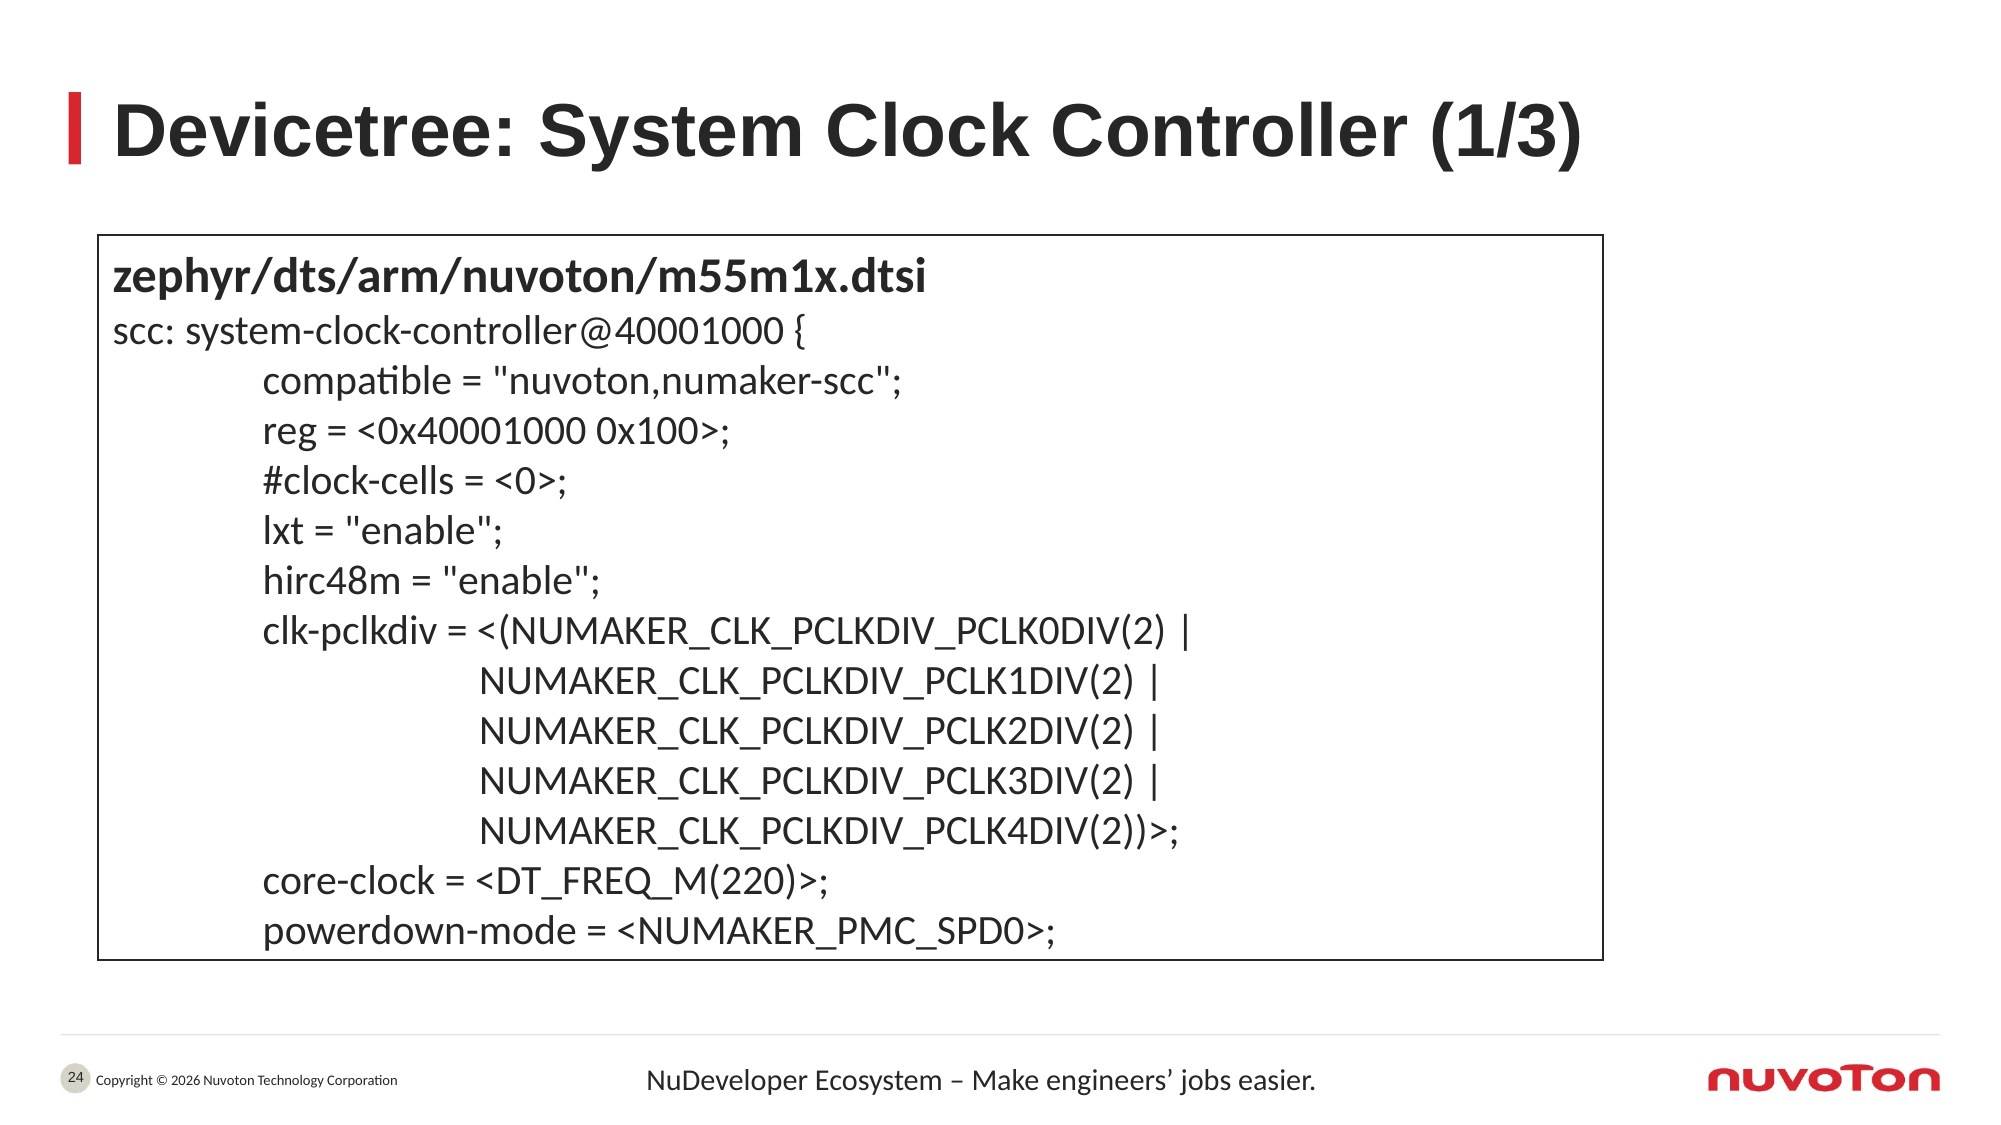

# Devicetree: System Clock Controller (1/3)
zephyr/dts/arm/nuvoton/m55m1x.dtsi
scc: system-clock-controller@40001000 {
	compatible = "nuvoton,numaker-scc";
	reg = <0x40001000 0x100>;
	#clock-cells = <0>;
	lxt = "enable";
	hirc48m = "enable";
	clk-pclkdiv = <(NUMAKER_CLK_PCLKDIV_PCLK0DIV(2) |
		       NUMAKER_CLK_PCLKDIV_PCLK1DIV(2) |
		       NUMAKER_CLK_PCLKDIV_PCLK2DIV(2) |
		       NUMAKER_CLK_PCLKDIV_PCLK3DIV(2) |
		       NUMAKER_CLK_PCLKDIV_PCLK4DIV(2))>;
	core-clock = <DT_FREQ_M(220)>;
	powerdown-mode = <NUMAKER_PMC_SPD0>;
24